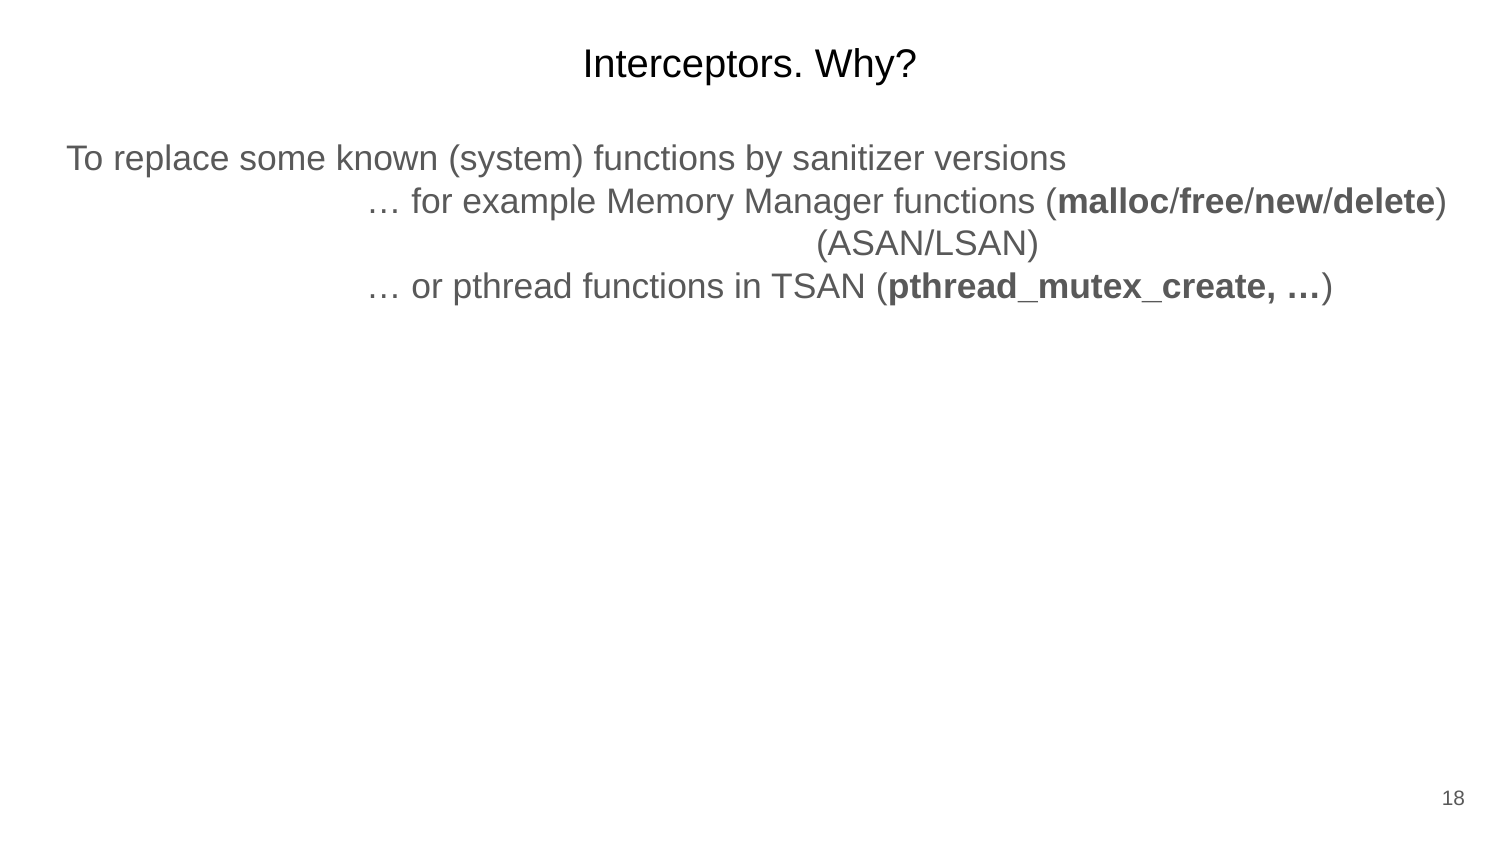

Interceptors. Why?

To replace some known (system) functions by sanitizer versions
		… for example Memory Manager functions (malloc/free/new/delete)
					(ASAN/LSAN)
		… or pthread functions in TSAN (pthread_mutex_create, …)

18